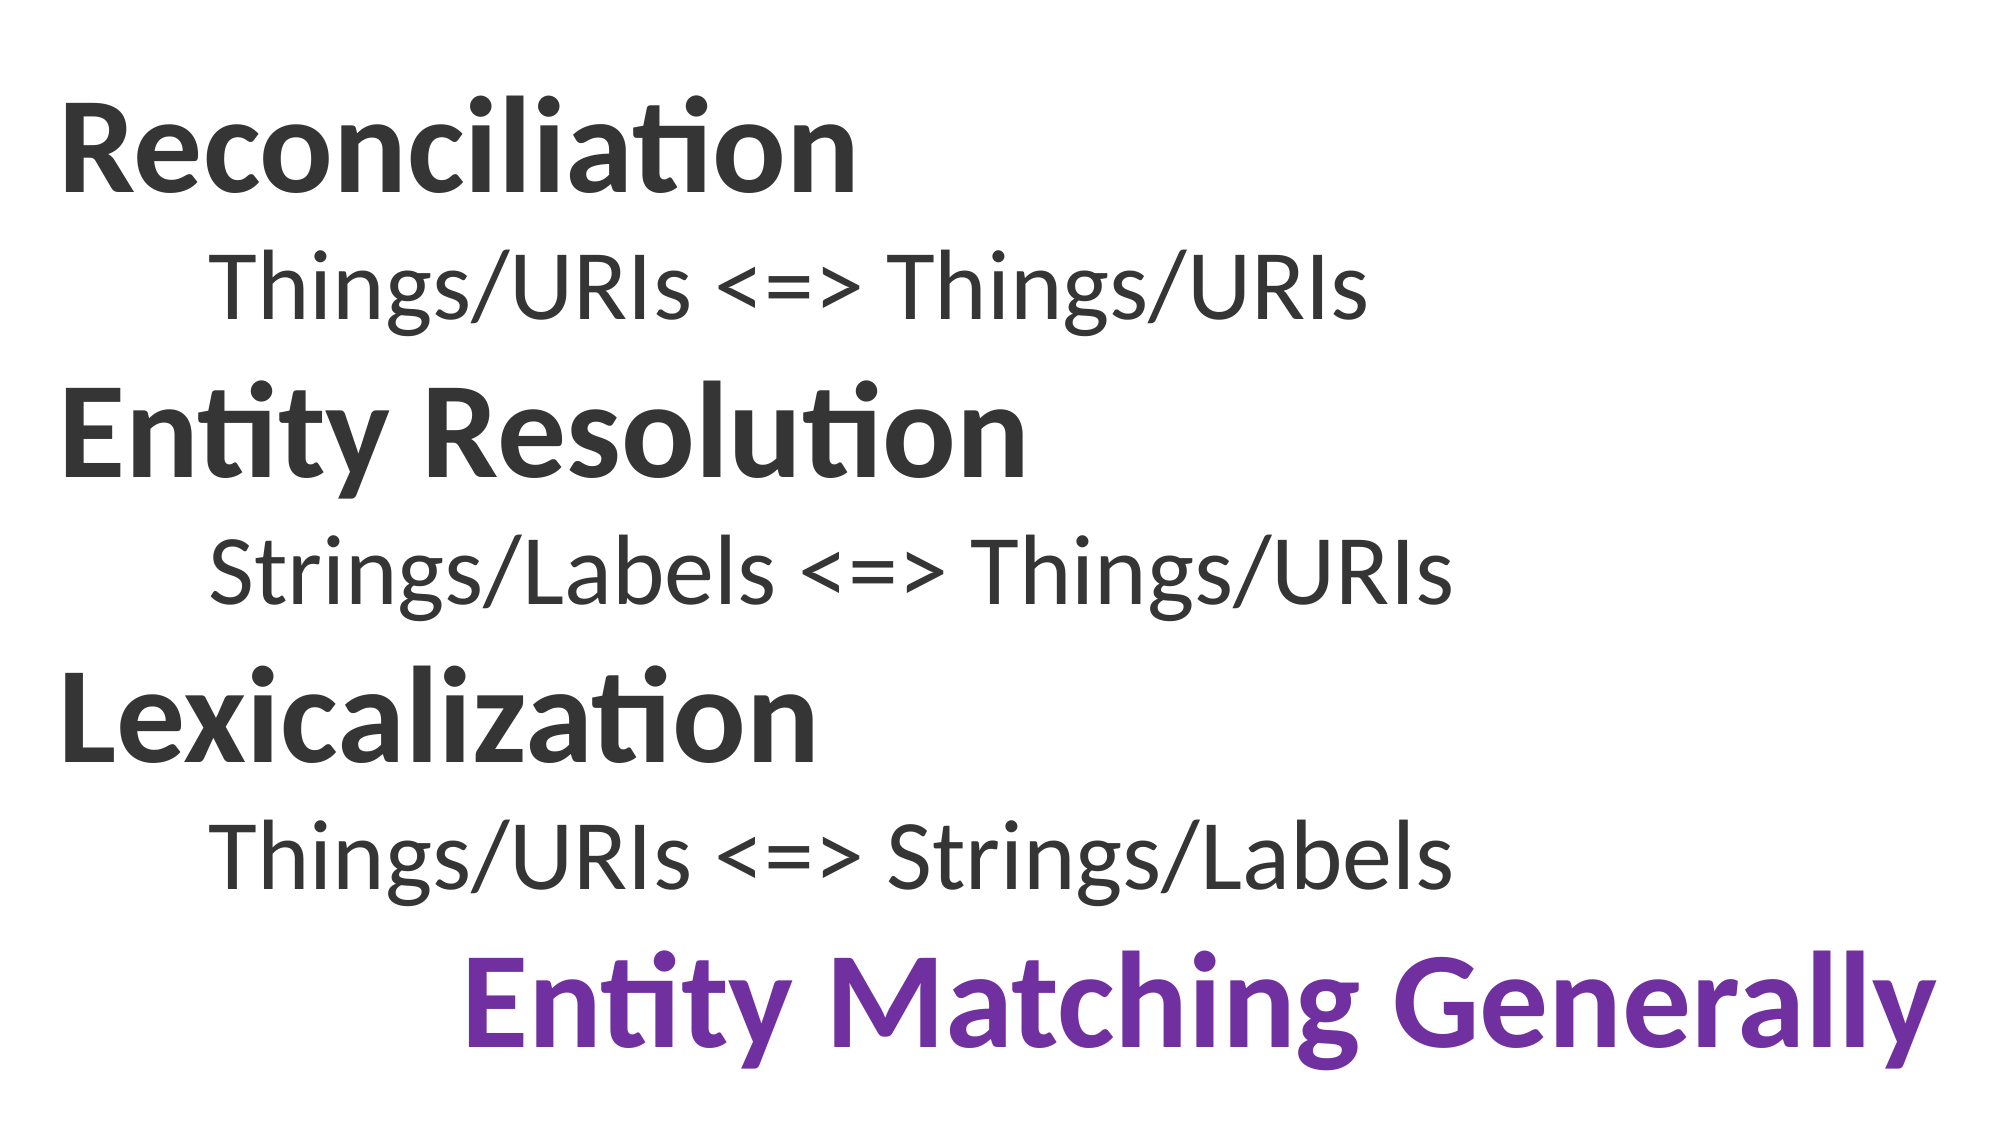

Reconciliation
	Things/URIs <=> Things/URIs
Entity Resolution
	Strings/Labels <=> Things/URIs
Lexicalization
	Things/URIs <=> Strings/Labels
Entity Matching Generally